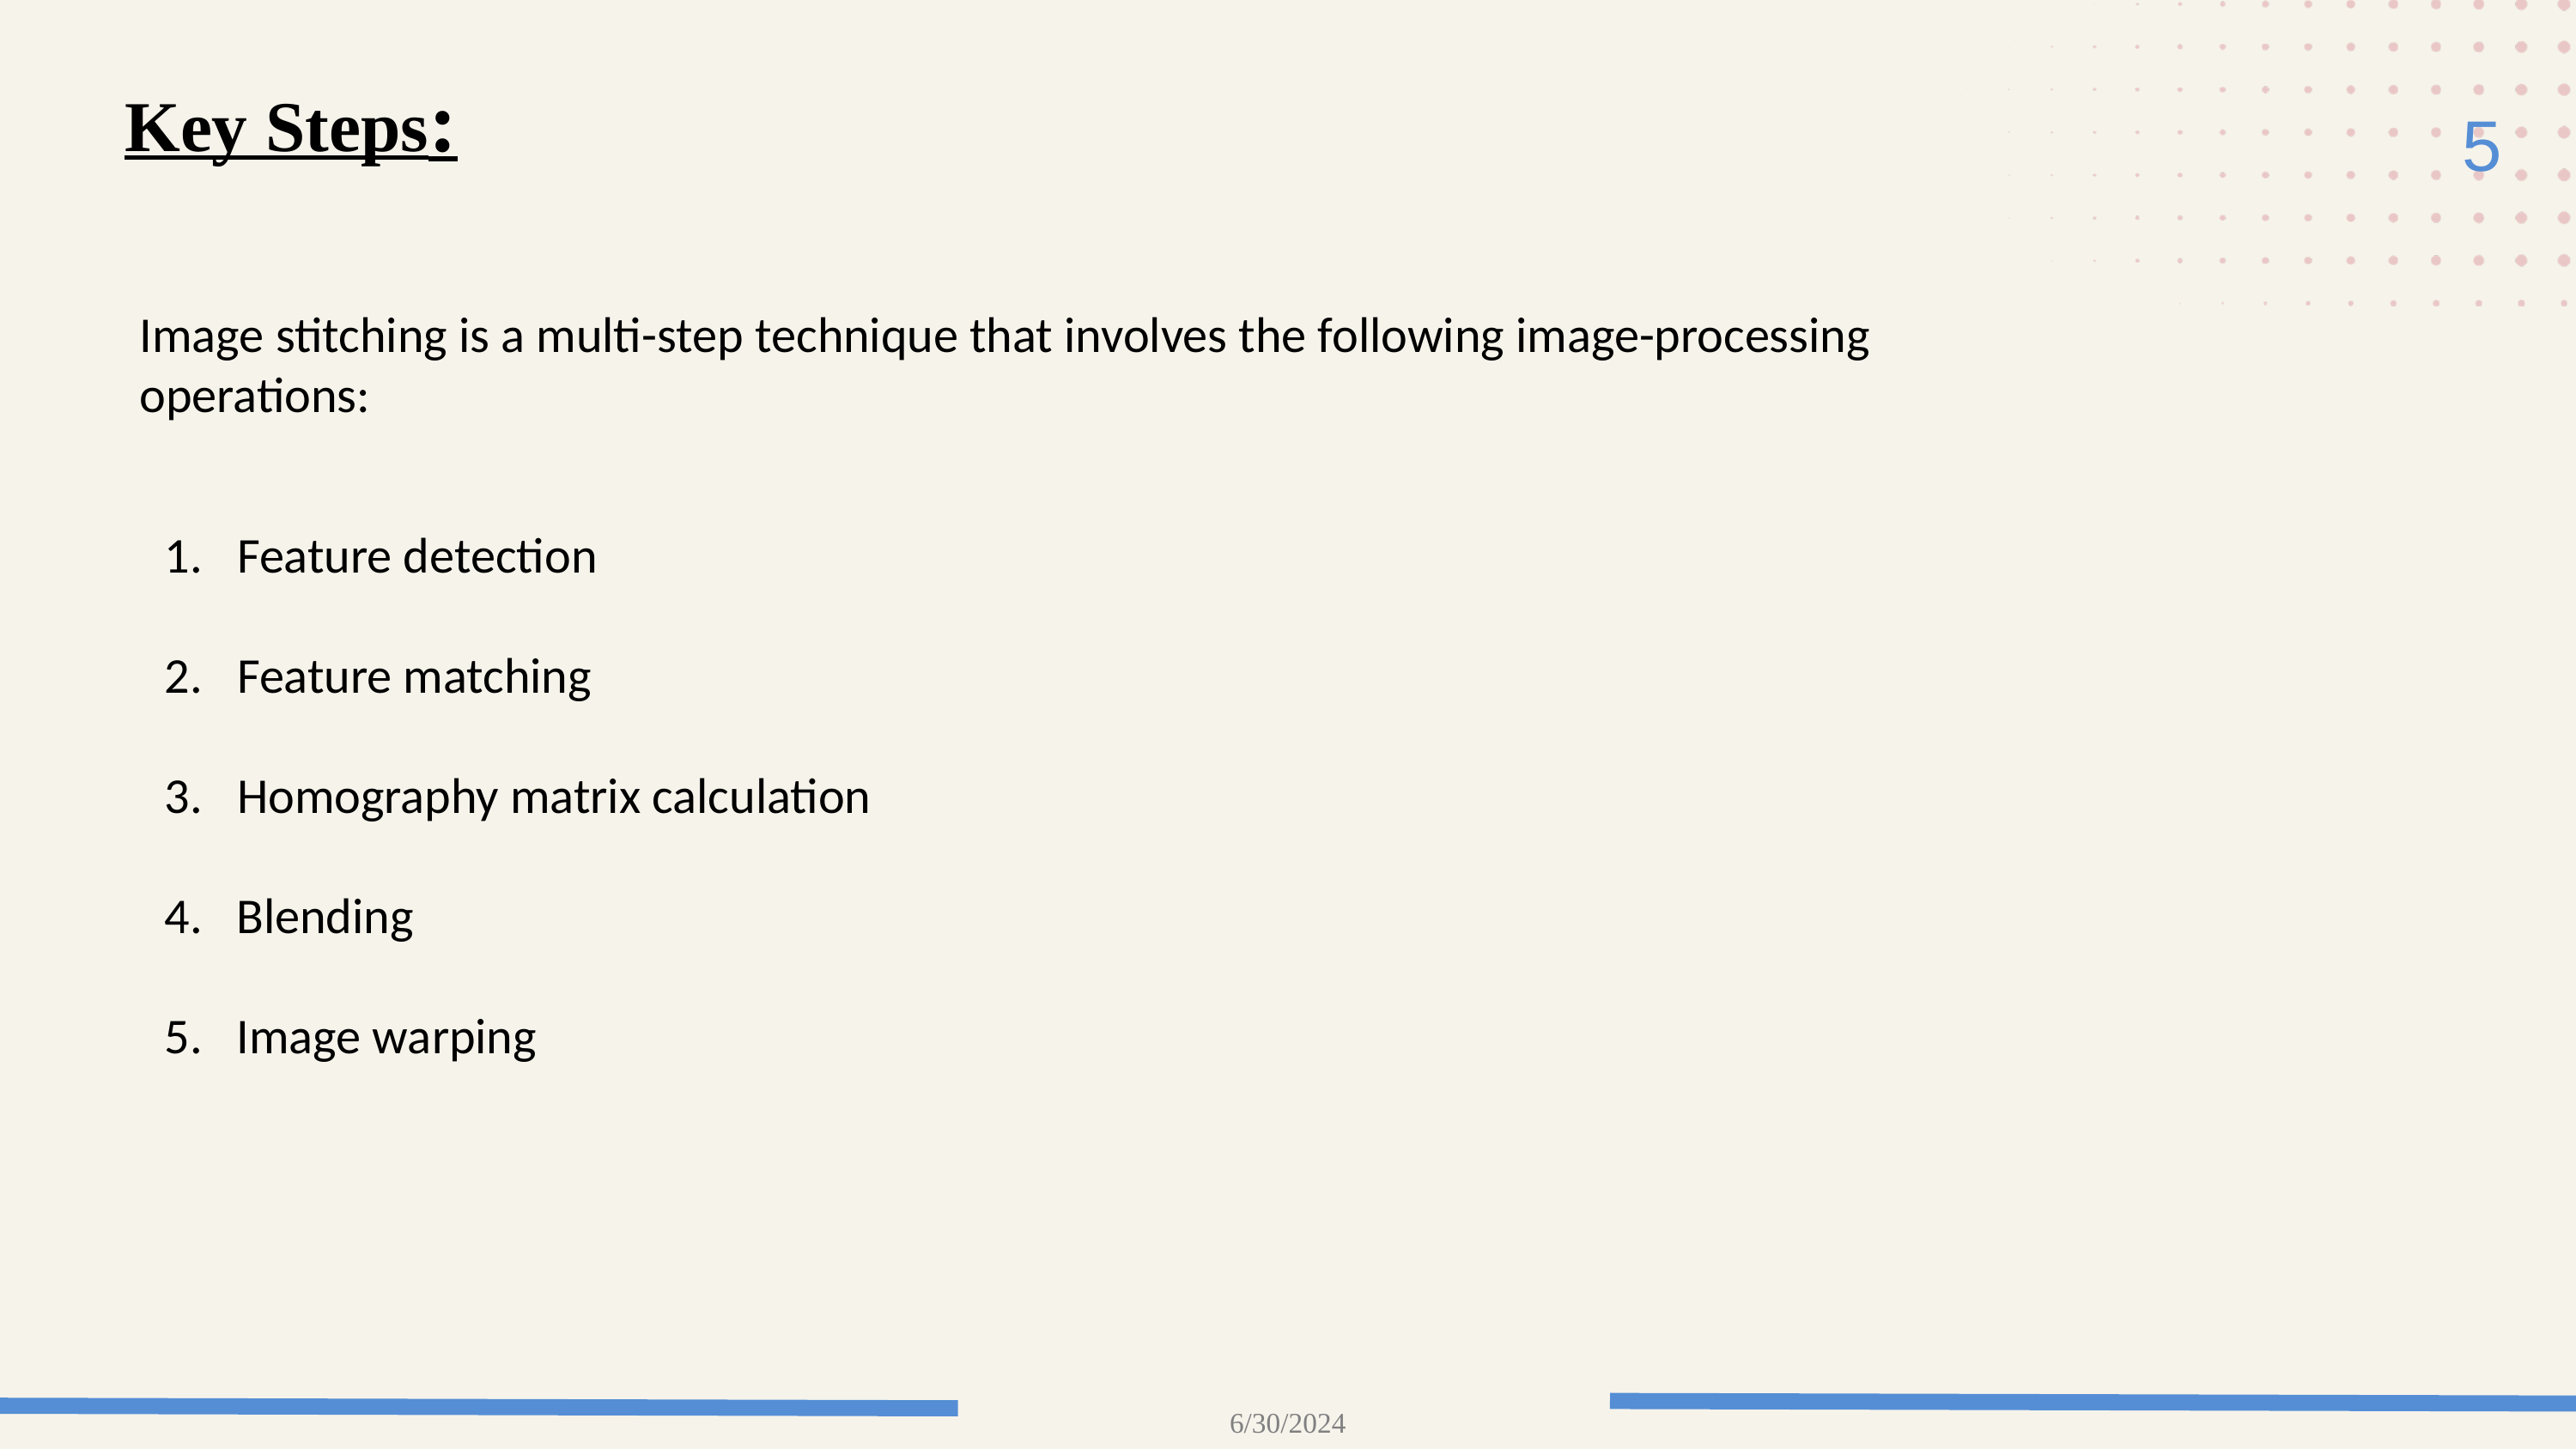

5

Key Steps:
Image stitching is a multi-step technique that involves the following image-processing operations:
Feature detection

Feature matching

Homography matrix calculation

   Blending

   Image warping

6/30/2024